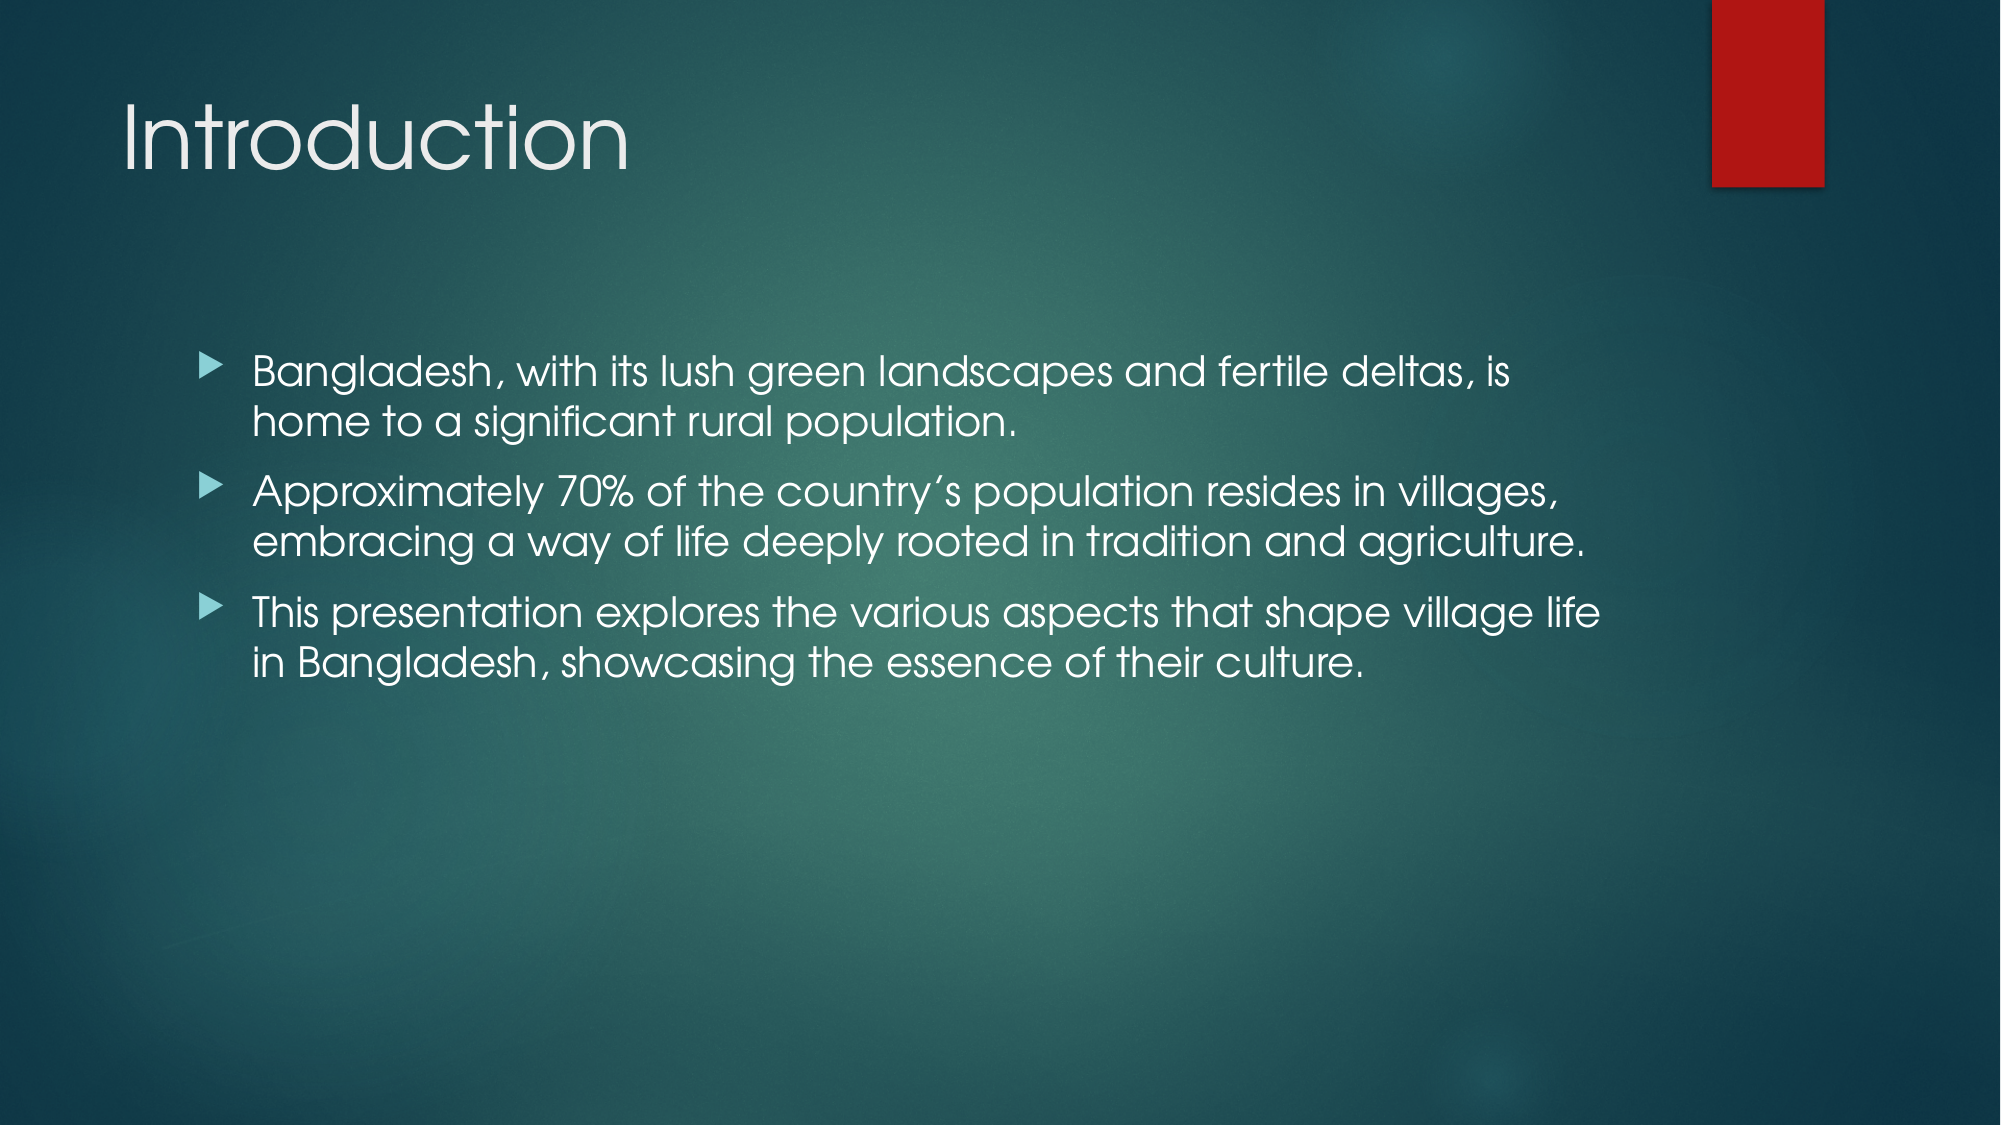

# Introduction
Bangladesh, with its lush green landscapes and fertile deltas, is home to a significant rural population.
Approximately 70% of the country’s population resides in villages, embracing a way of life deeply rooted in tradition and agriculture.
This presentation explores the various aspects that shape village life in Bangladesh, showcasing the essence of their culture.